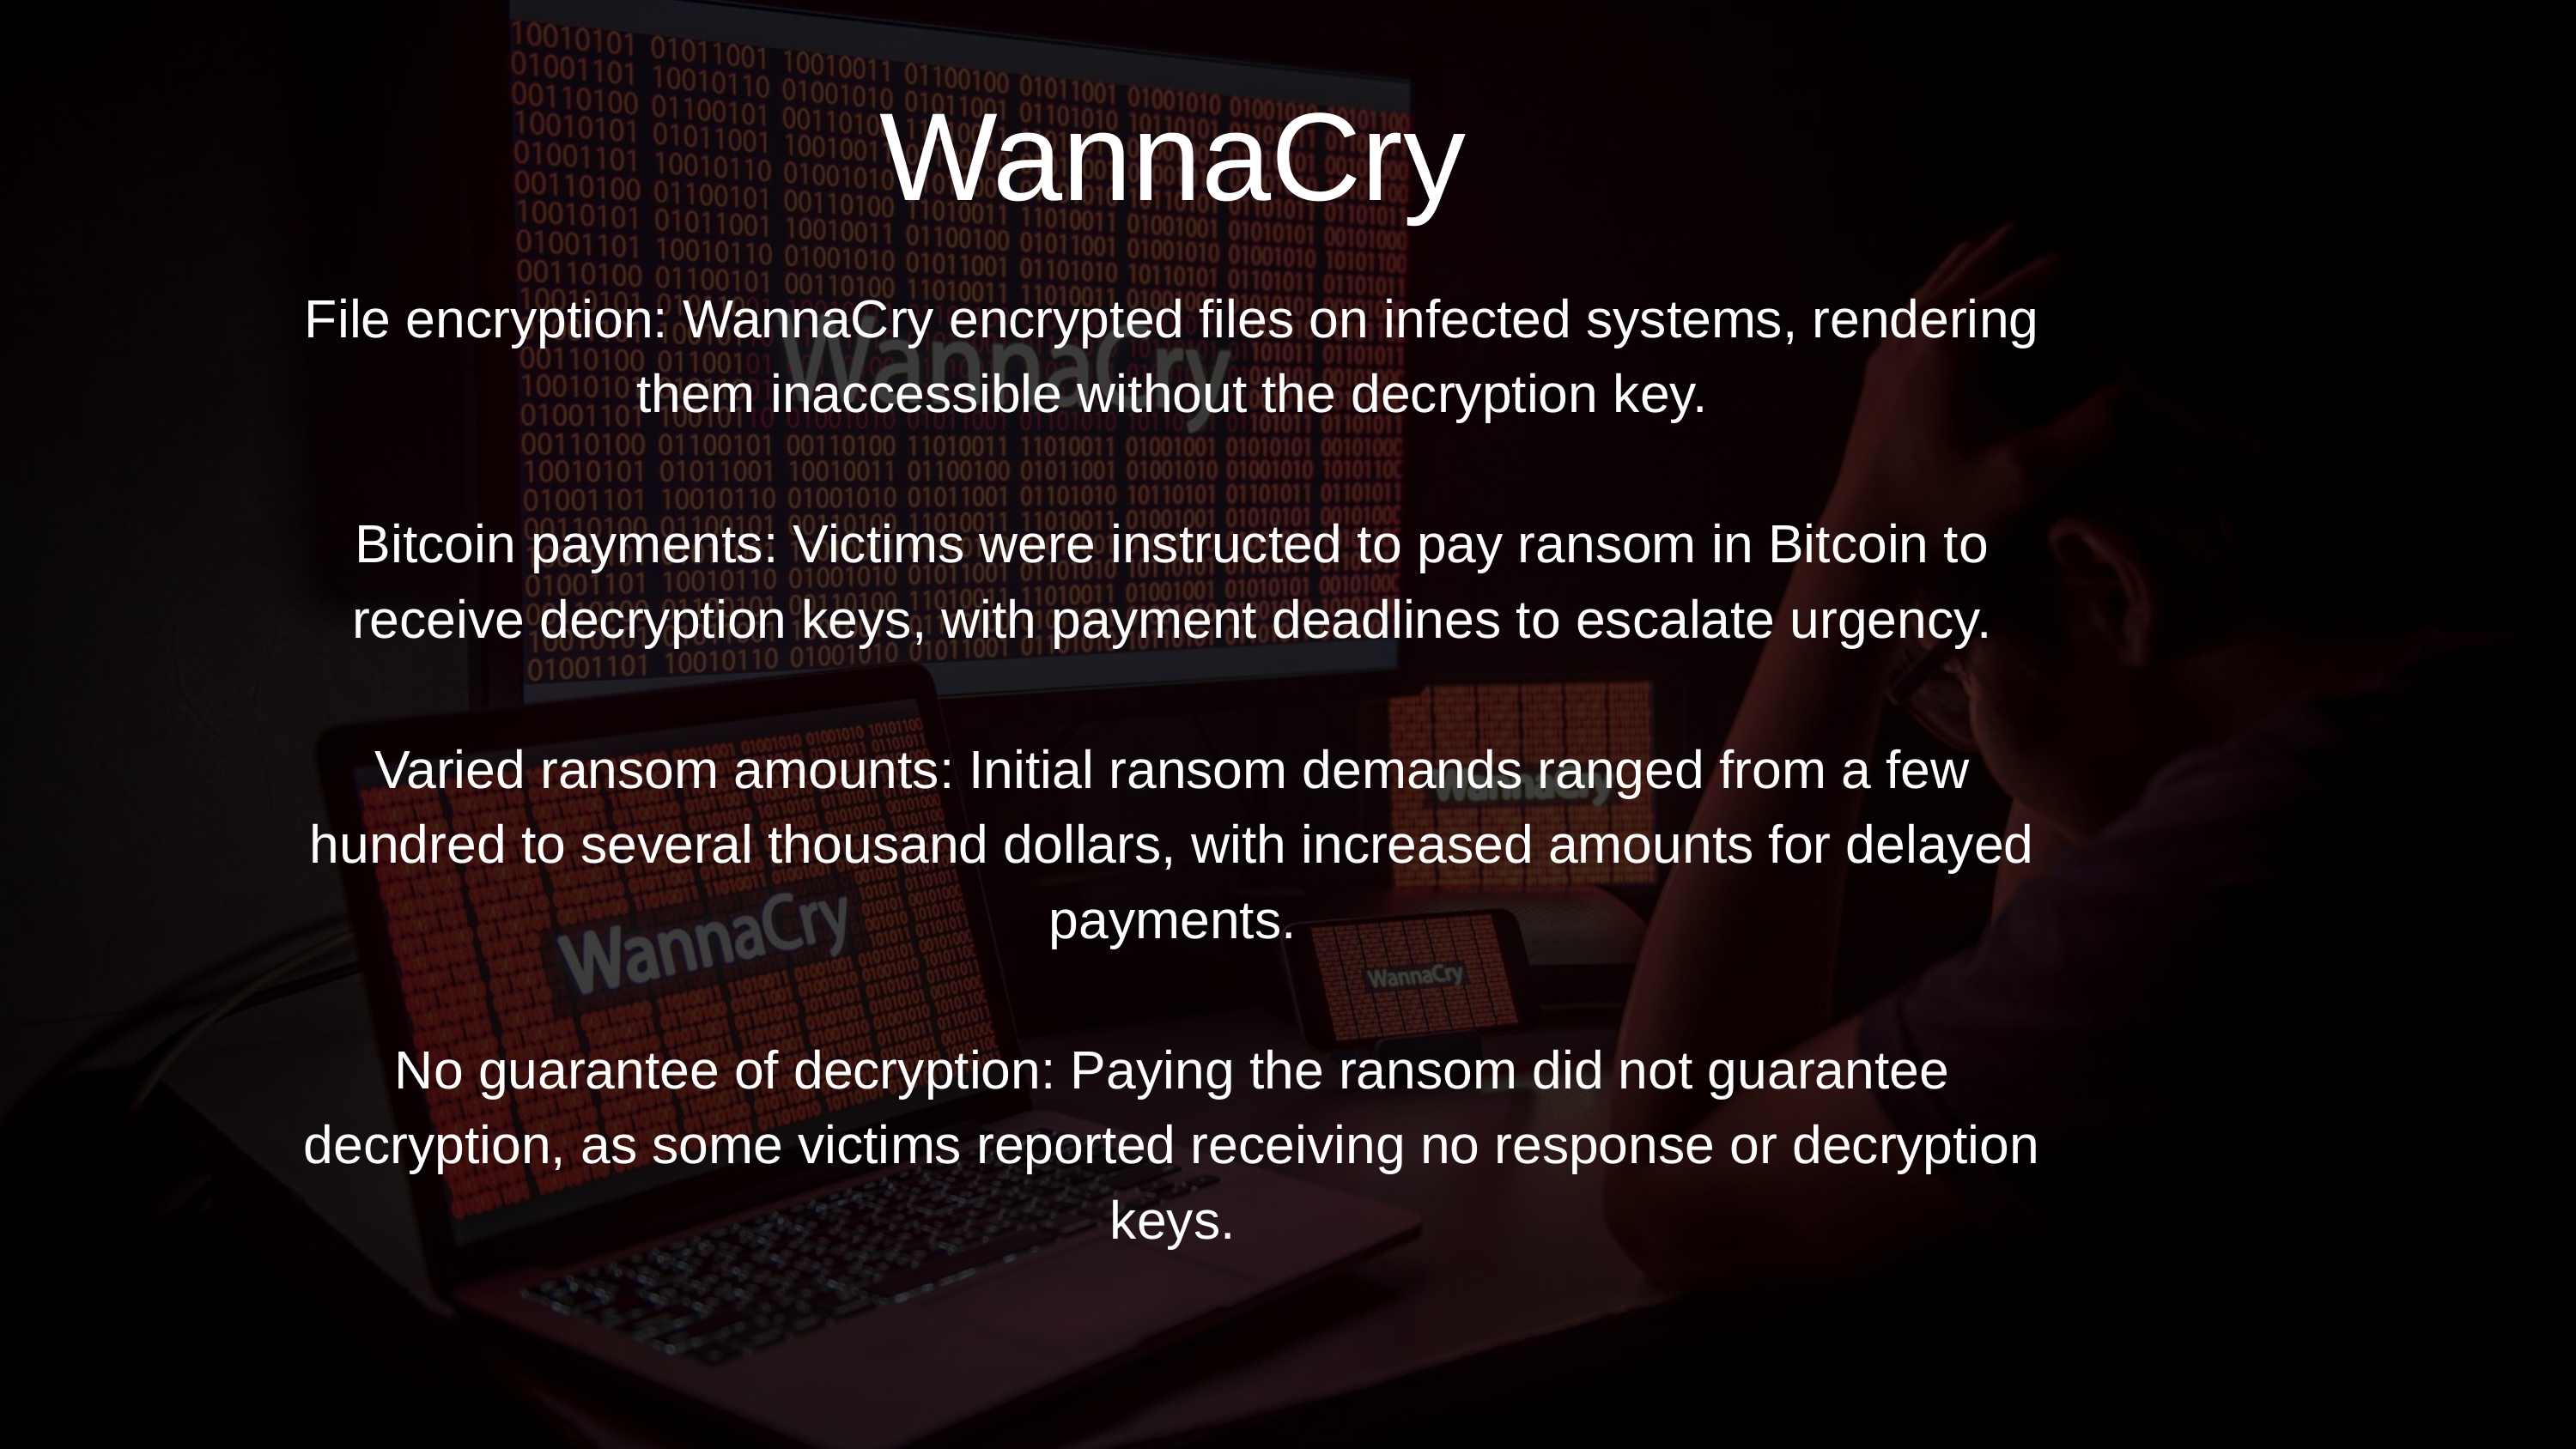

WannaCry
File encryption: WannaCry encrypted files on infected systems, rendering them inaccessible without the decryption key.

Bitcoin payments: Victims were instructed to pay ransom in Bitcoin to receive decryption keys, with payment deadlines to escalate urgency.

Varied ransom amounts: Initial ransom demands ranged from a few hundred to several thousand dollars, with increased amounts for delayed payments.

No guarantee of decryption: Paying the ransom did not guarantee decryption, as some victims reported receiving no response or decryption keys.